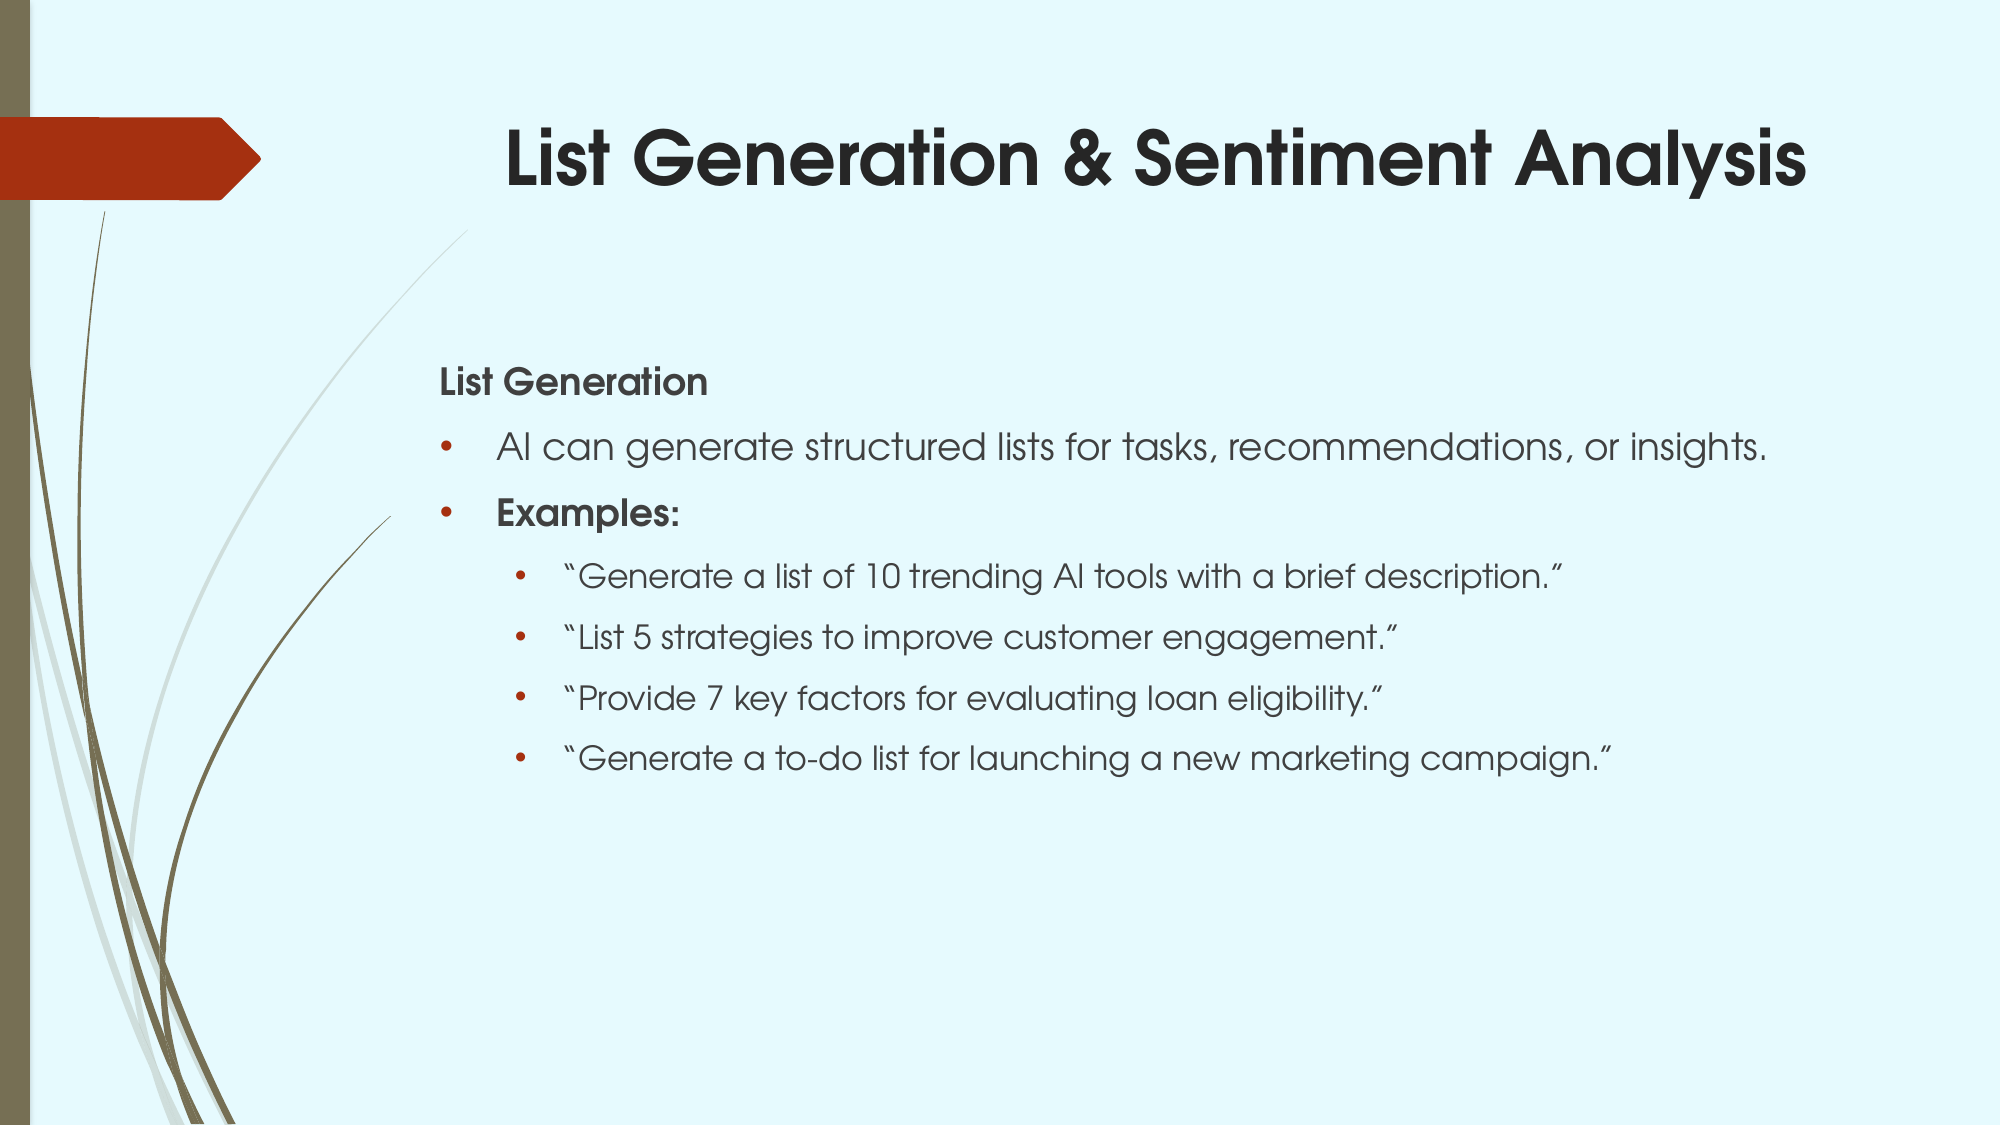

# List Generation & Sentiment Analysis
List Generation
AI can generate structured lists for tasks, recommendations, or insights.
Examples:
“Generate a list of 10 trending AI tools with a brief description.”
“List 5 strategies to improve customer engagement.”
“Provide 7 key factors for evaluating loan eligibility.”
“Generate a to-do list for launching a new marketing campaign.”